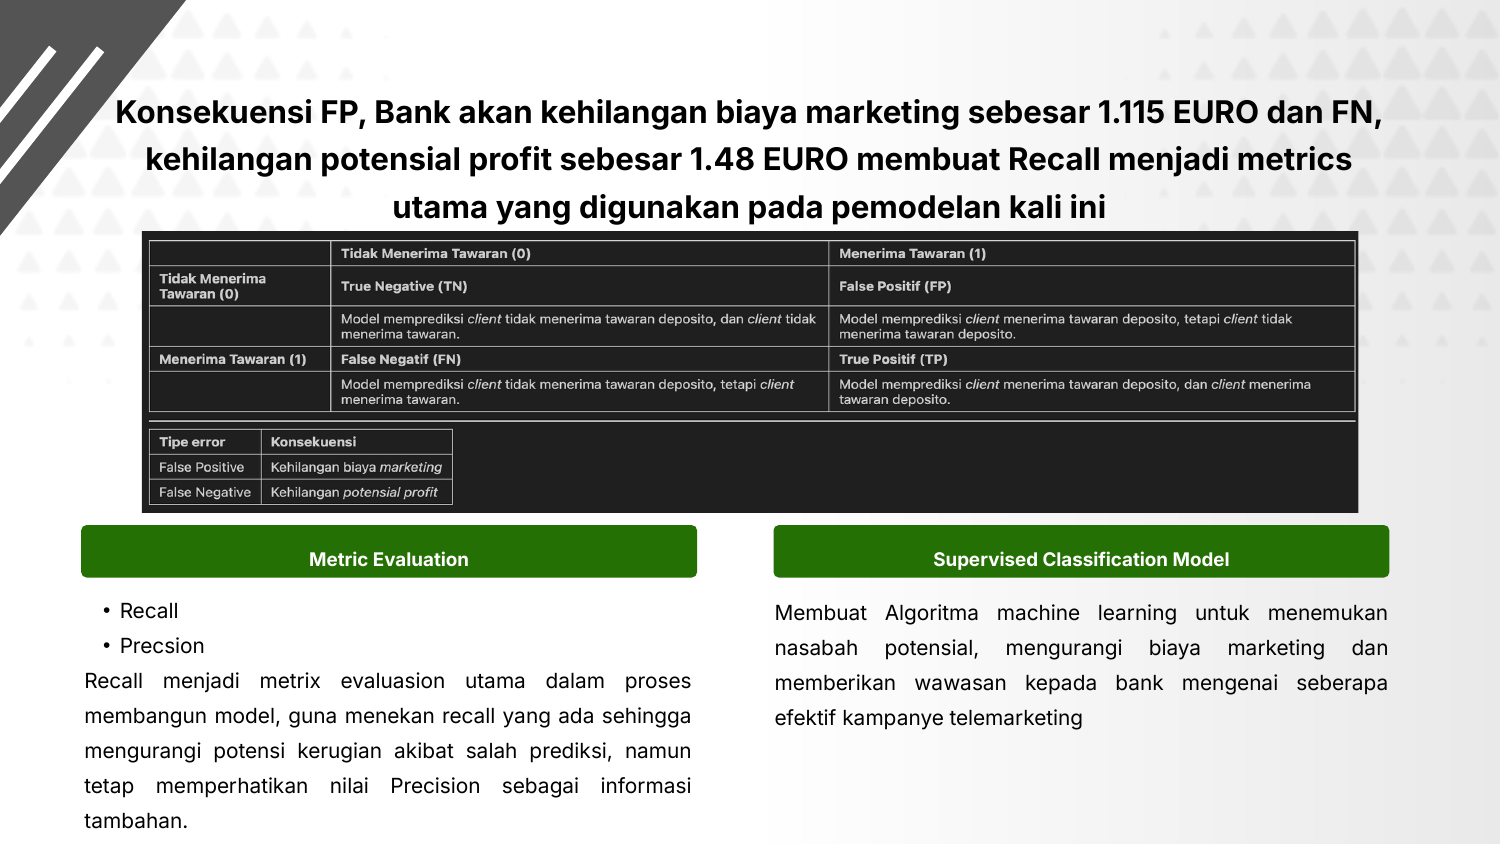

Konsekuensi FP, Bank akan kehilangan biaya marketing sebesar 1.115 EURO dan FN, kehilangan potensial profit sebesar 1.48 EURO membuat Recall menjadi metrics utama yang digunakan pada pemodelan kali ini

Metric Evaluation

Supervised Classification Model
Recall
Precsion
Recall menjadi metrix evaluasion utama dalam proses membangun model, guna menekan recall yang ada sehingga mengurangi potensi kerugian akibat salah prediksi, namun tetap memperhatikan nilai Precision sebagai informasi tambahan.
Membuat Algoritma machine learning untuk menemukan nasabah potensial, mengurangi biaya marketing dan memberikan wawasan kepada bank mengenai seberapa efektif kampanye telemarketing